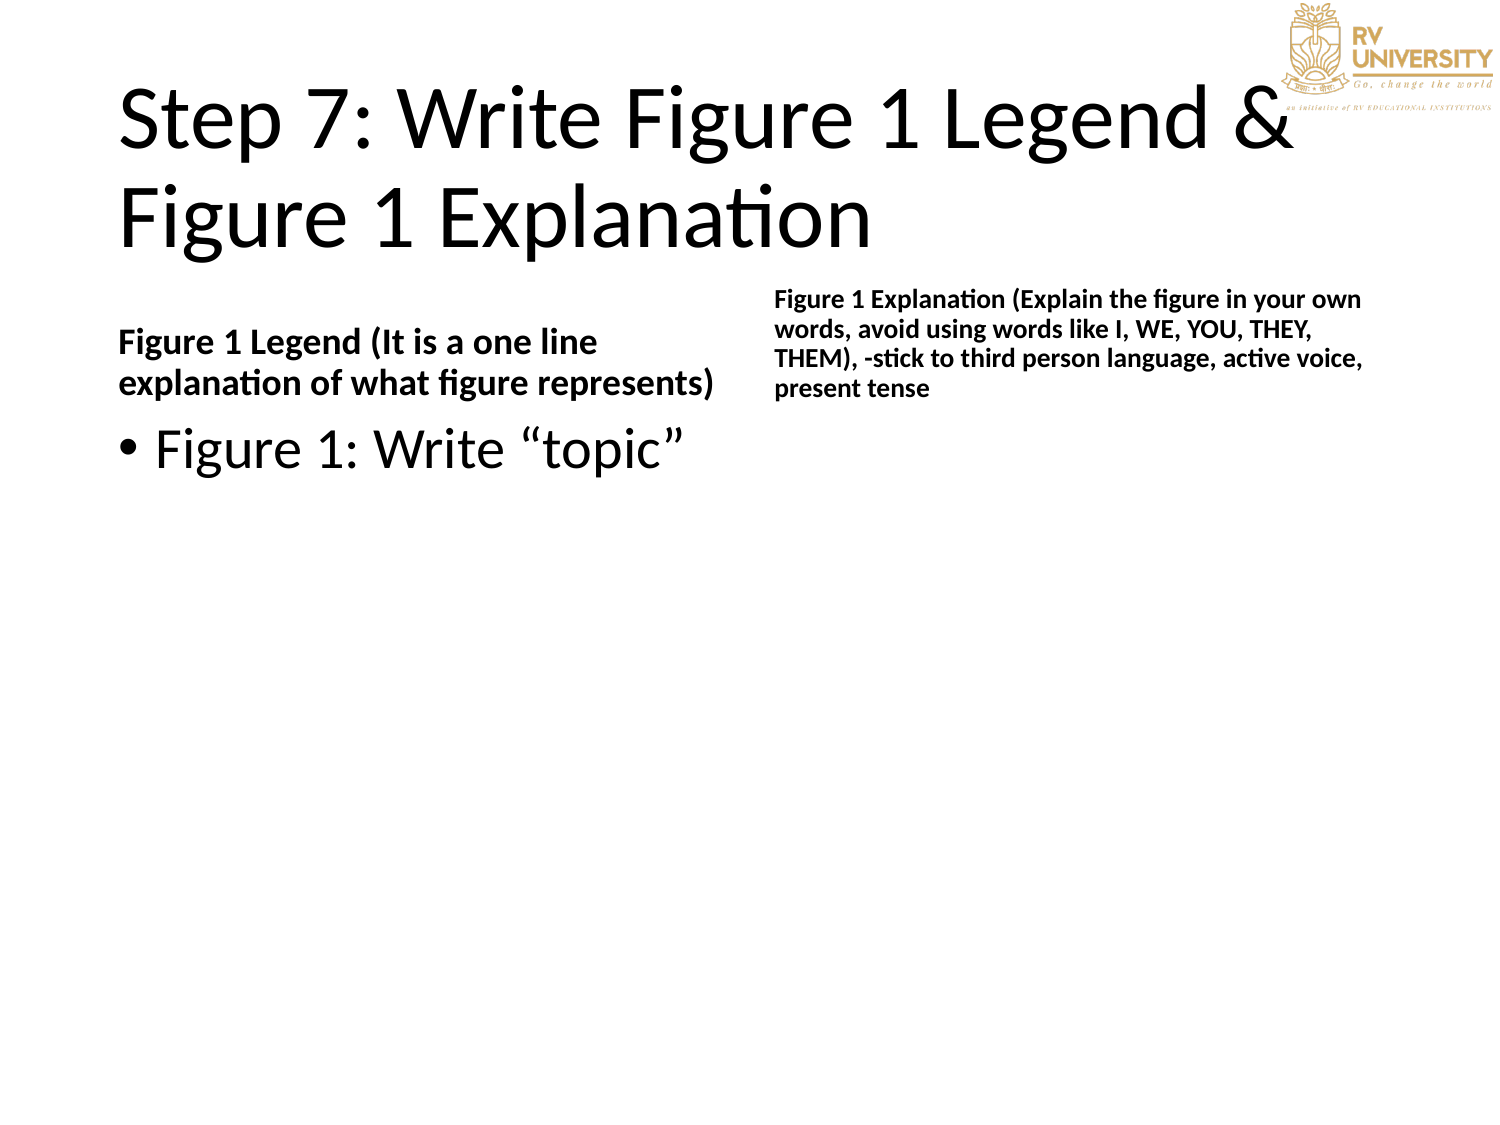

# Step 7: Write Figure 1 Legend & Figure 1 Explanation
Figure 1 Legend (It is a one line explanation of what figure represents)
Figure 1 Explanation (Explain the figure in your own words, avoid using words like I, WE, YOU, THEY, THEM), -stick to third person language, active voice, present tense
Figure 1: Write “topic”